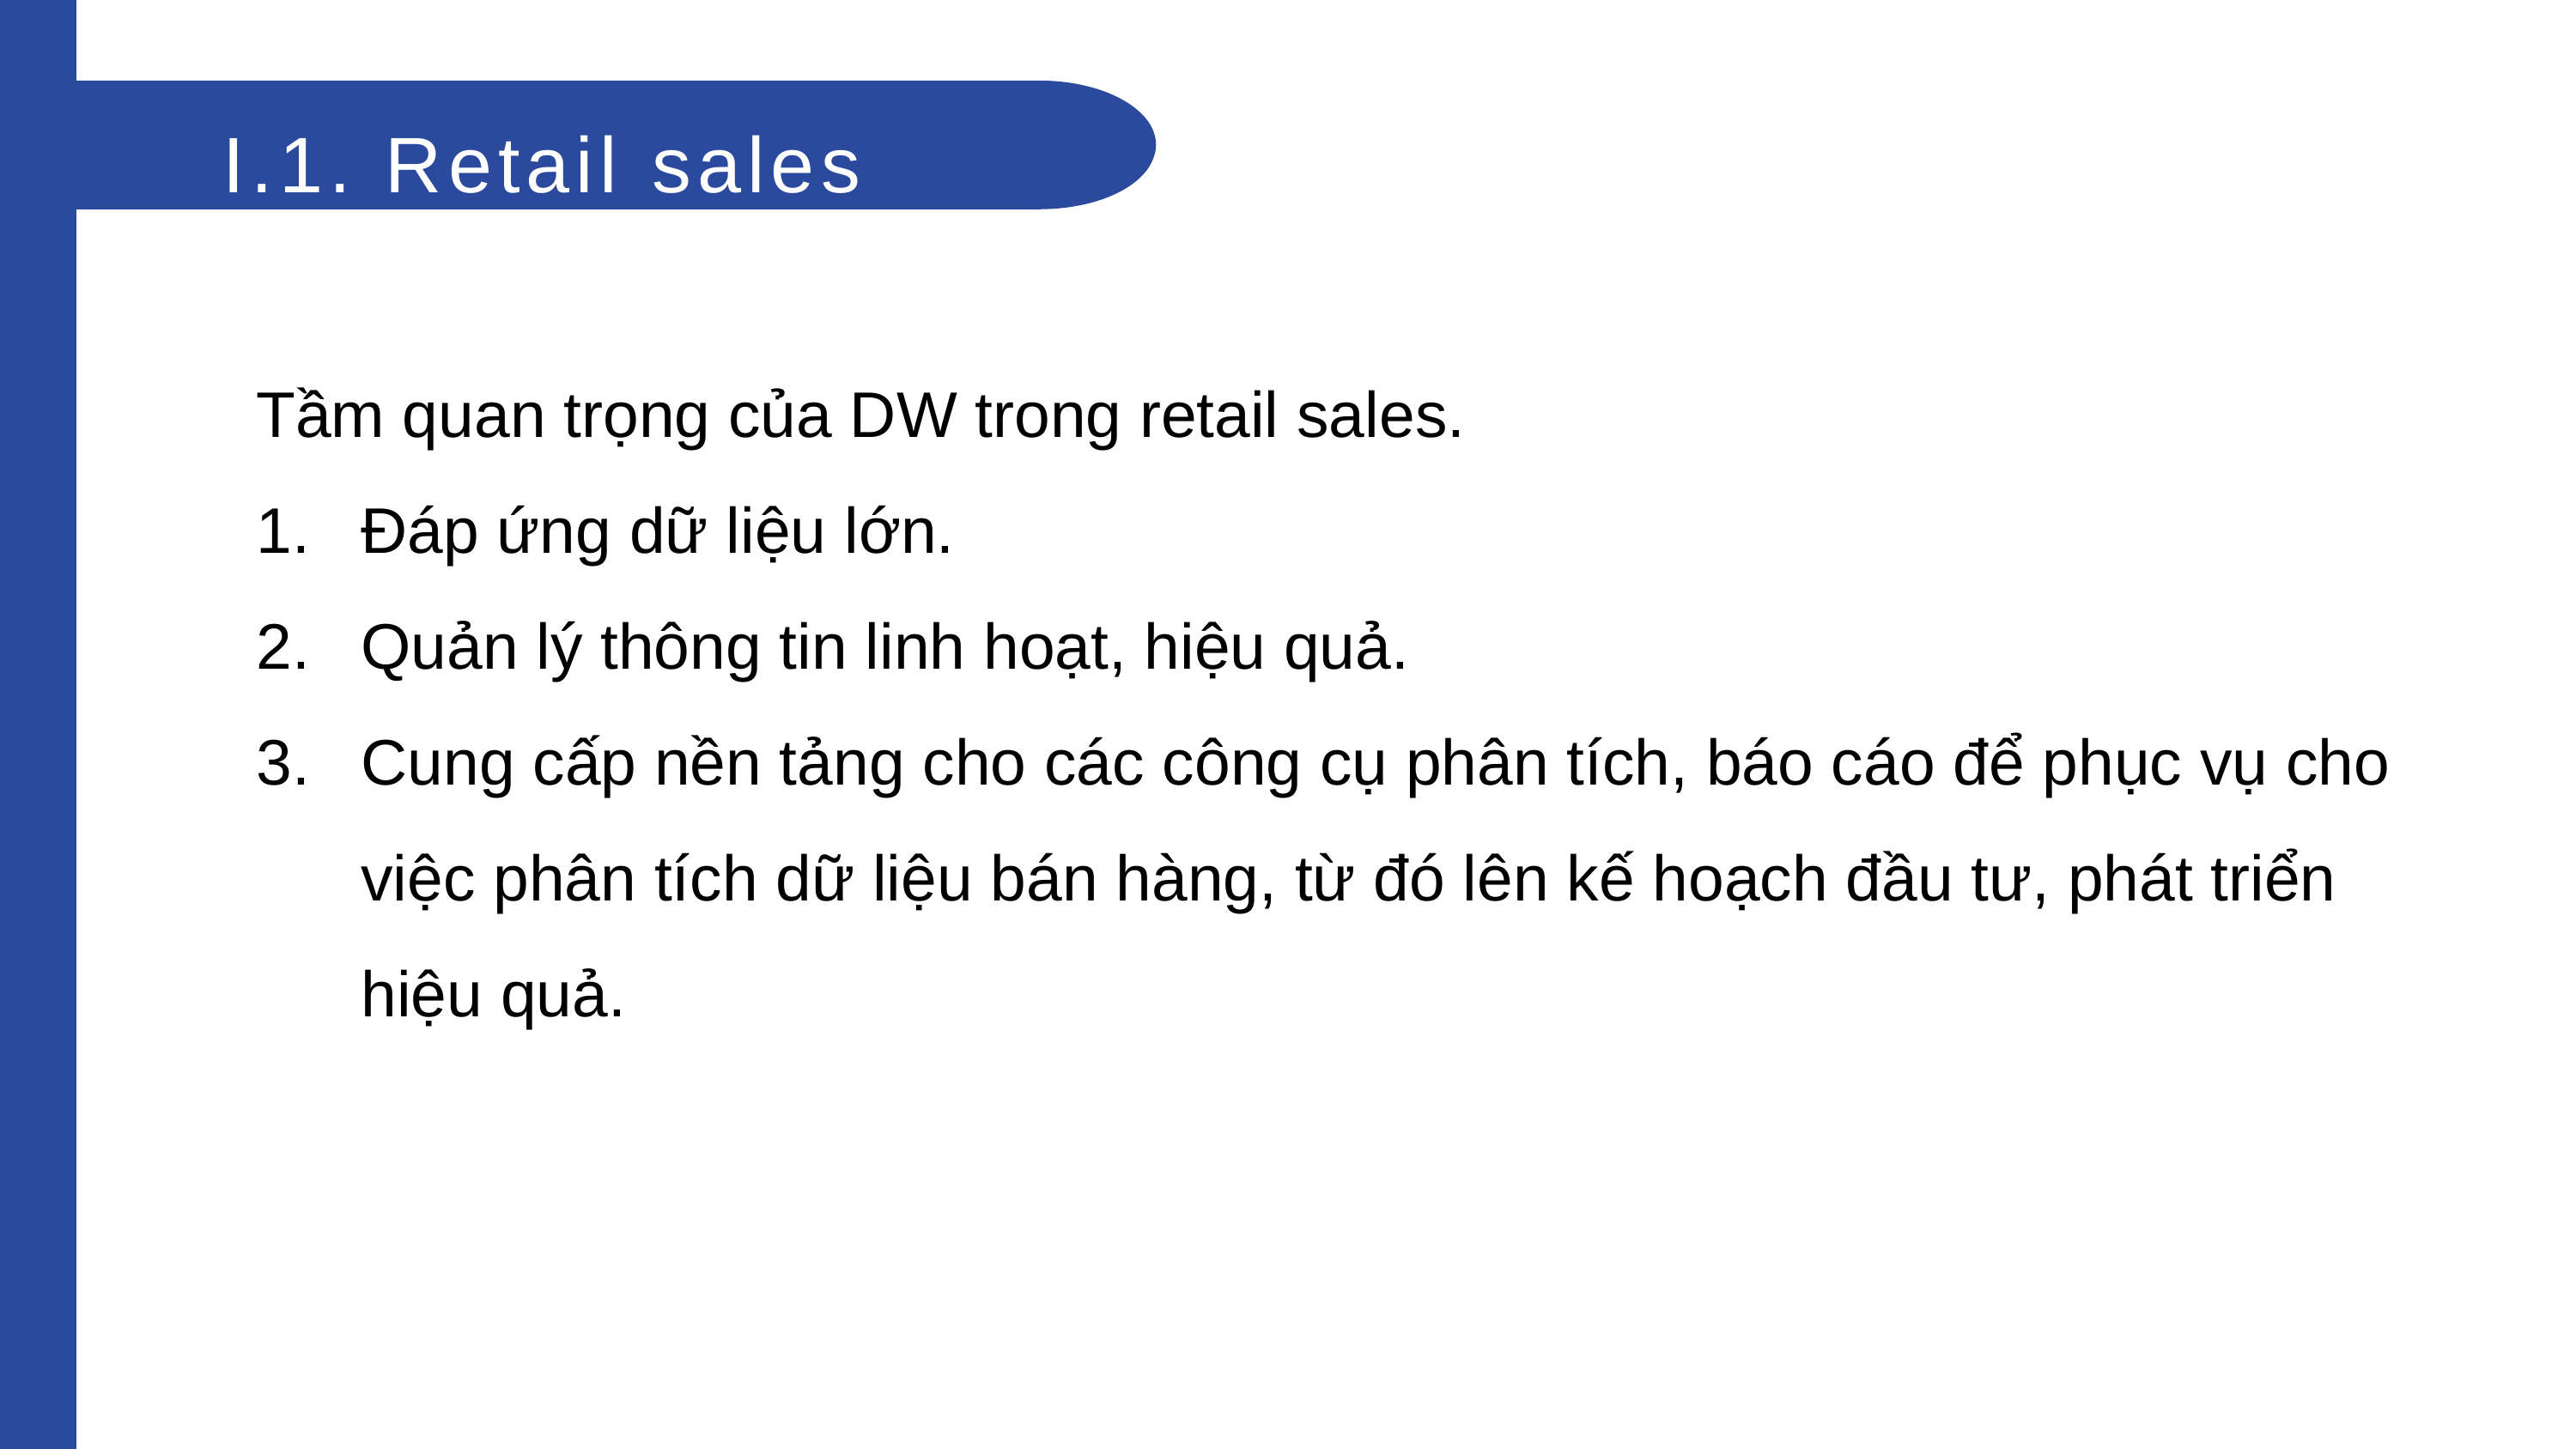

I.1. Retail sales
Tầm quan trọng của DW trong retail sales.
Đáp ứng dữ liệu lớn.
Quản lý thông tin linh hoạt, hiệu quả.
Cung cấp nền tảng cho các công cụ phân tích, báo cáo để phục vụ cho việc phân tích dữ liệu bán hàng, từ đó lên kế hoạch đầu tư, phát triển hiệu quả.